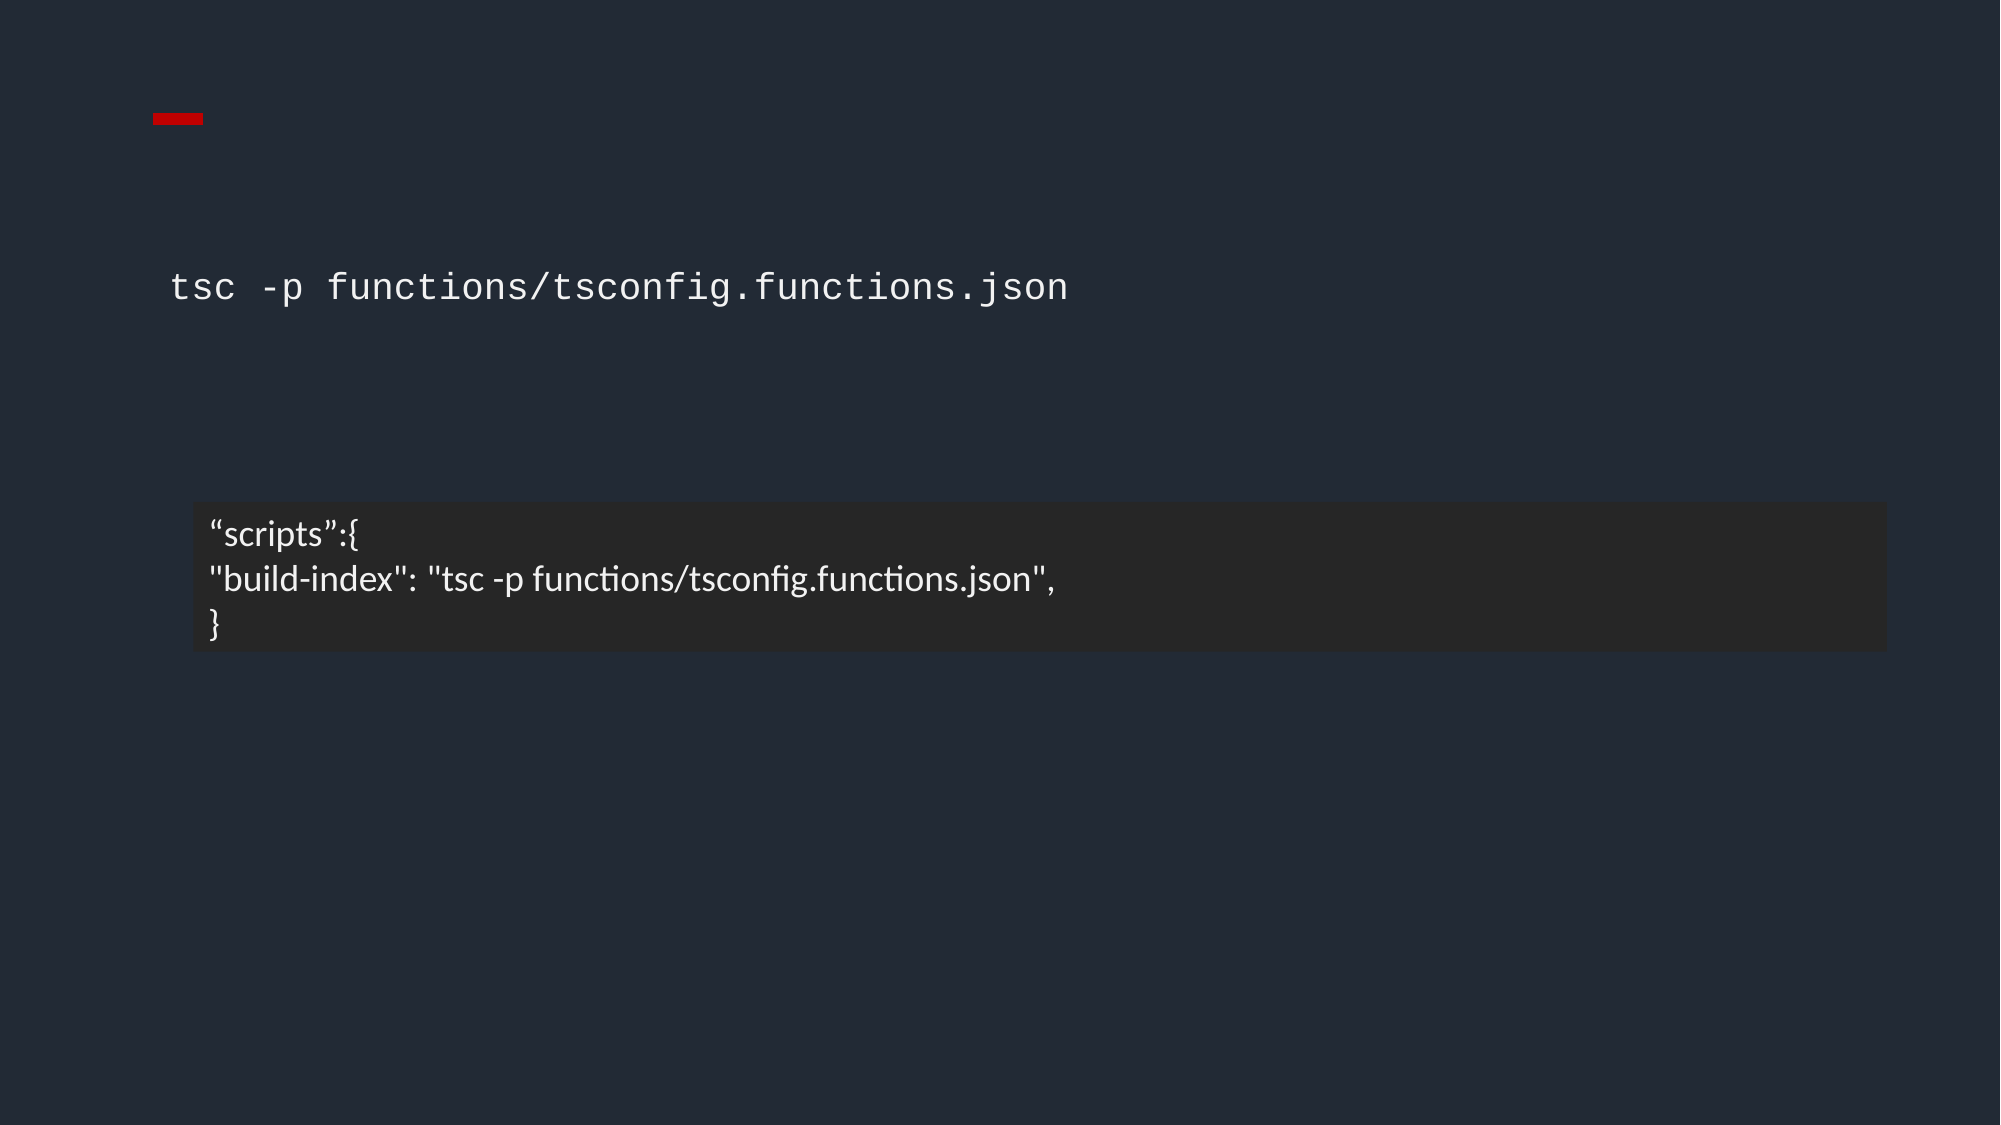

#
tsc -p functions/tsconfig.functions.json
“scripts”:{
"build-index": "tsc -p functions/tsconfig.functions.json",
}